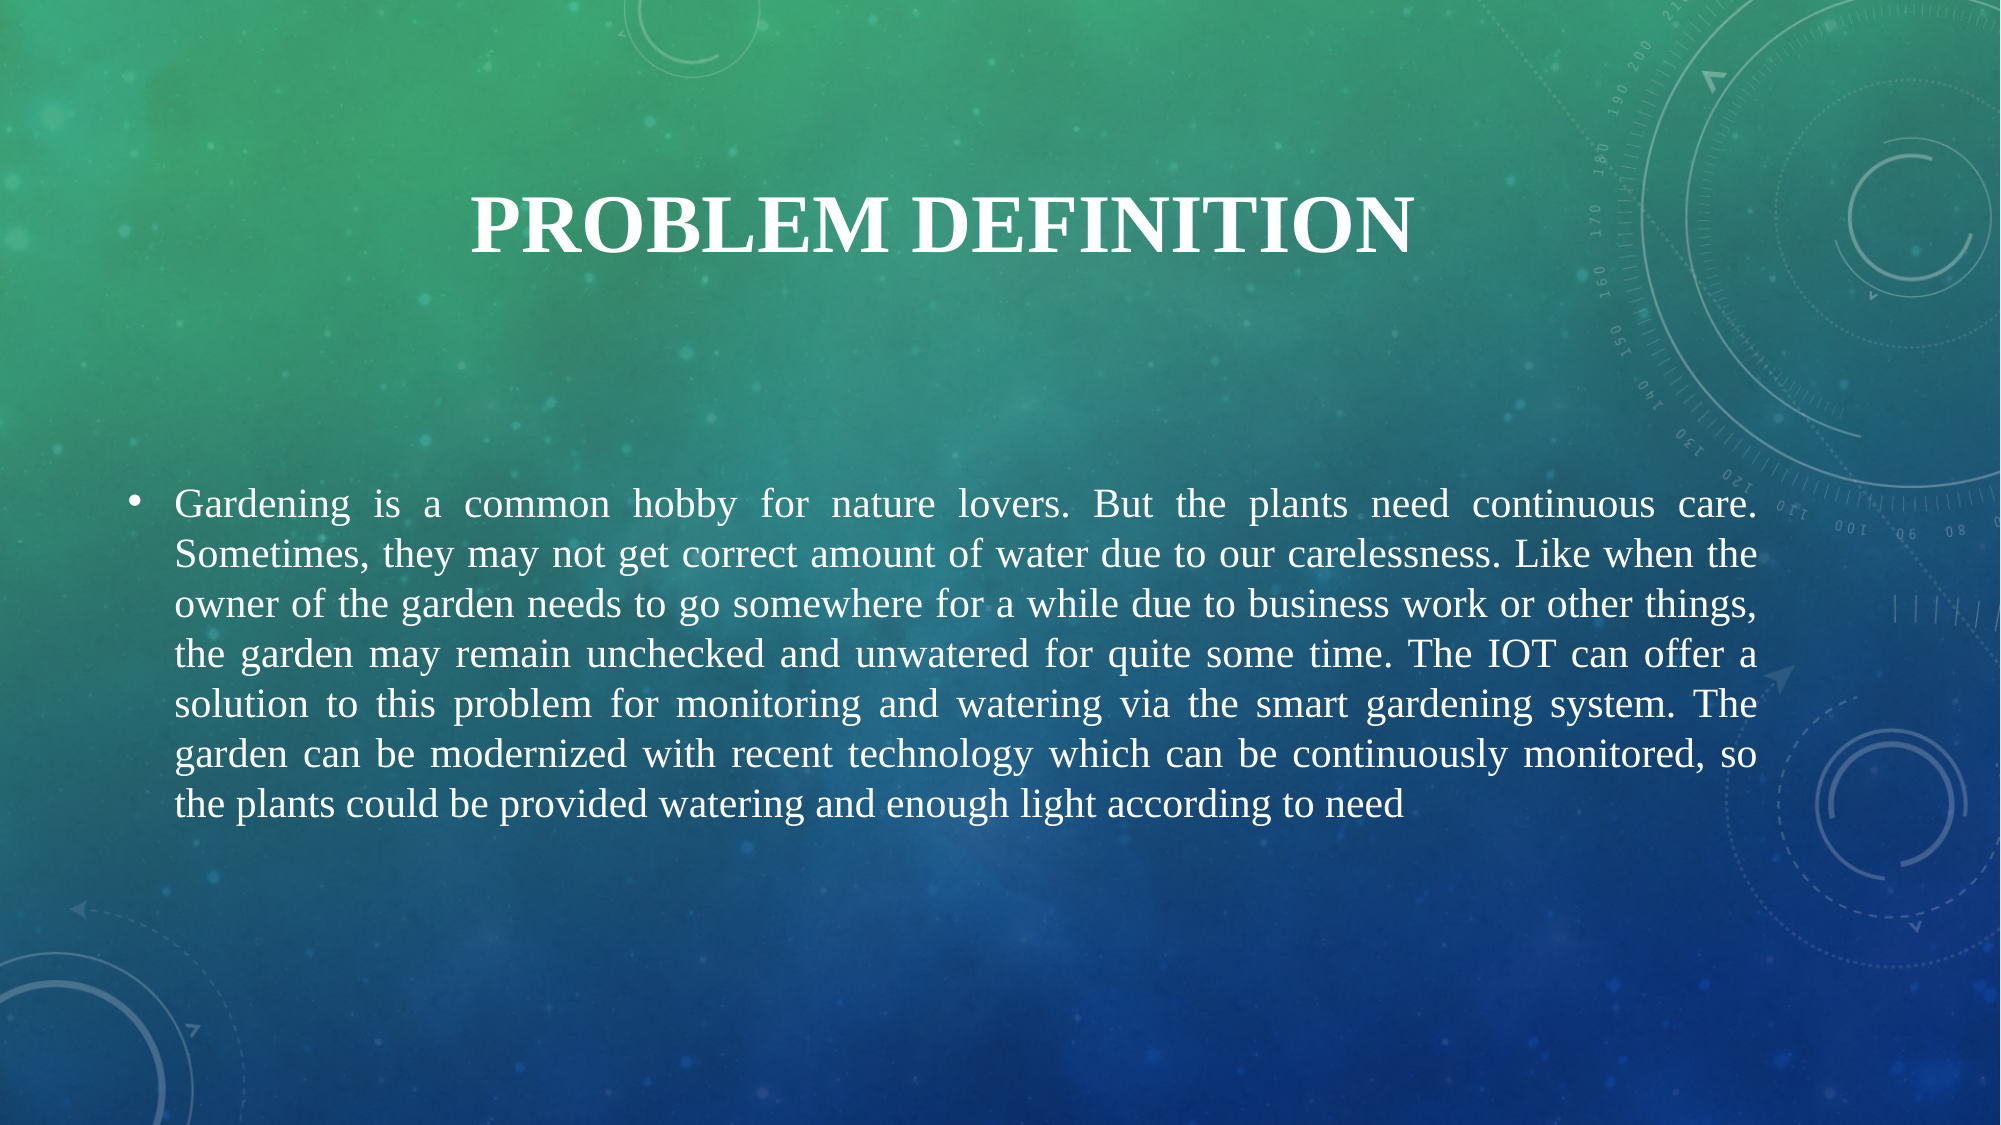

# PROBLEM DEFINITION
Gardening is a common hobby for nature lovers. But the plants need continuous care. Sometimes, they may not get correct amount of water due to our carelessness. Like when the owner of the garden needs to go somewhere for a while due to business work or other things, the garden may remain unchecked and unwatered for quite some time. The IOT can offer a solution to this problem for monitoring and watering via the smart gardening system. The garden can be modernized with recent technology which can be continuously monitored, so the plants could be provided watering and enough light according to need